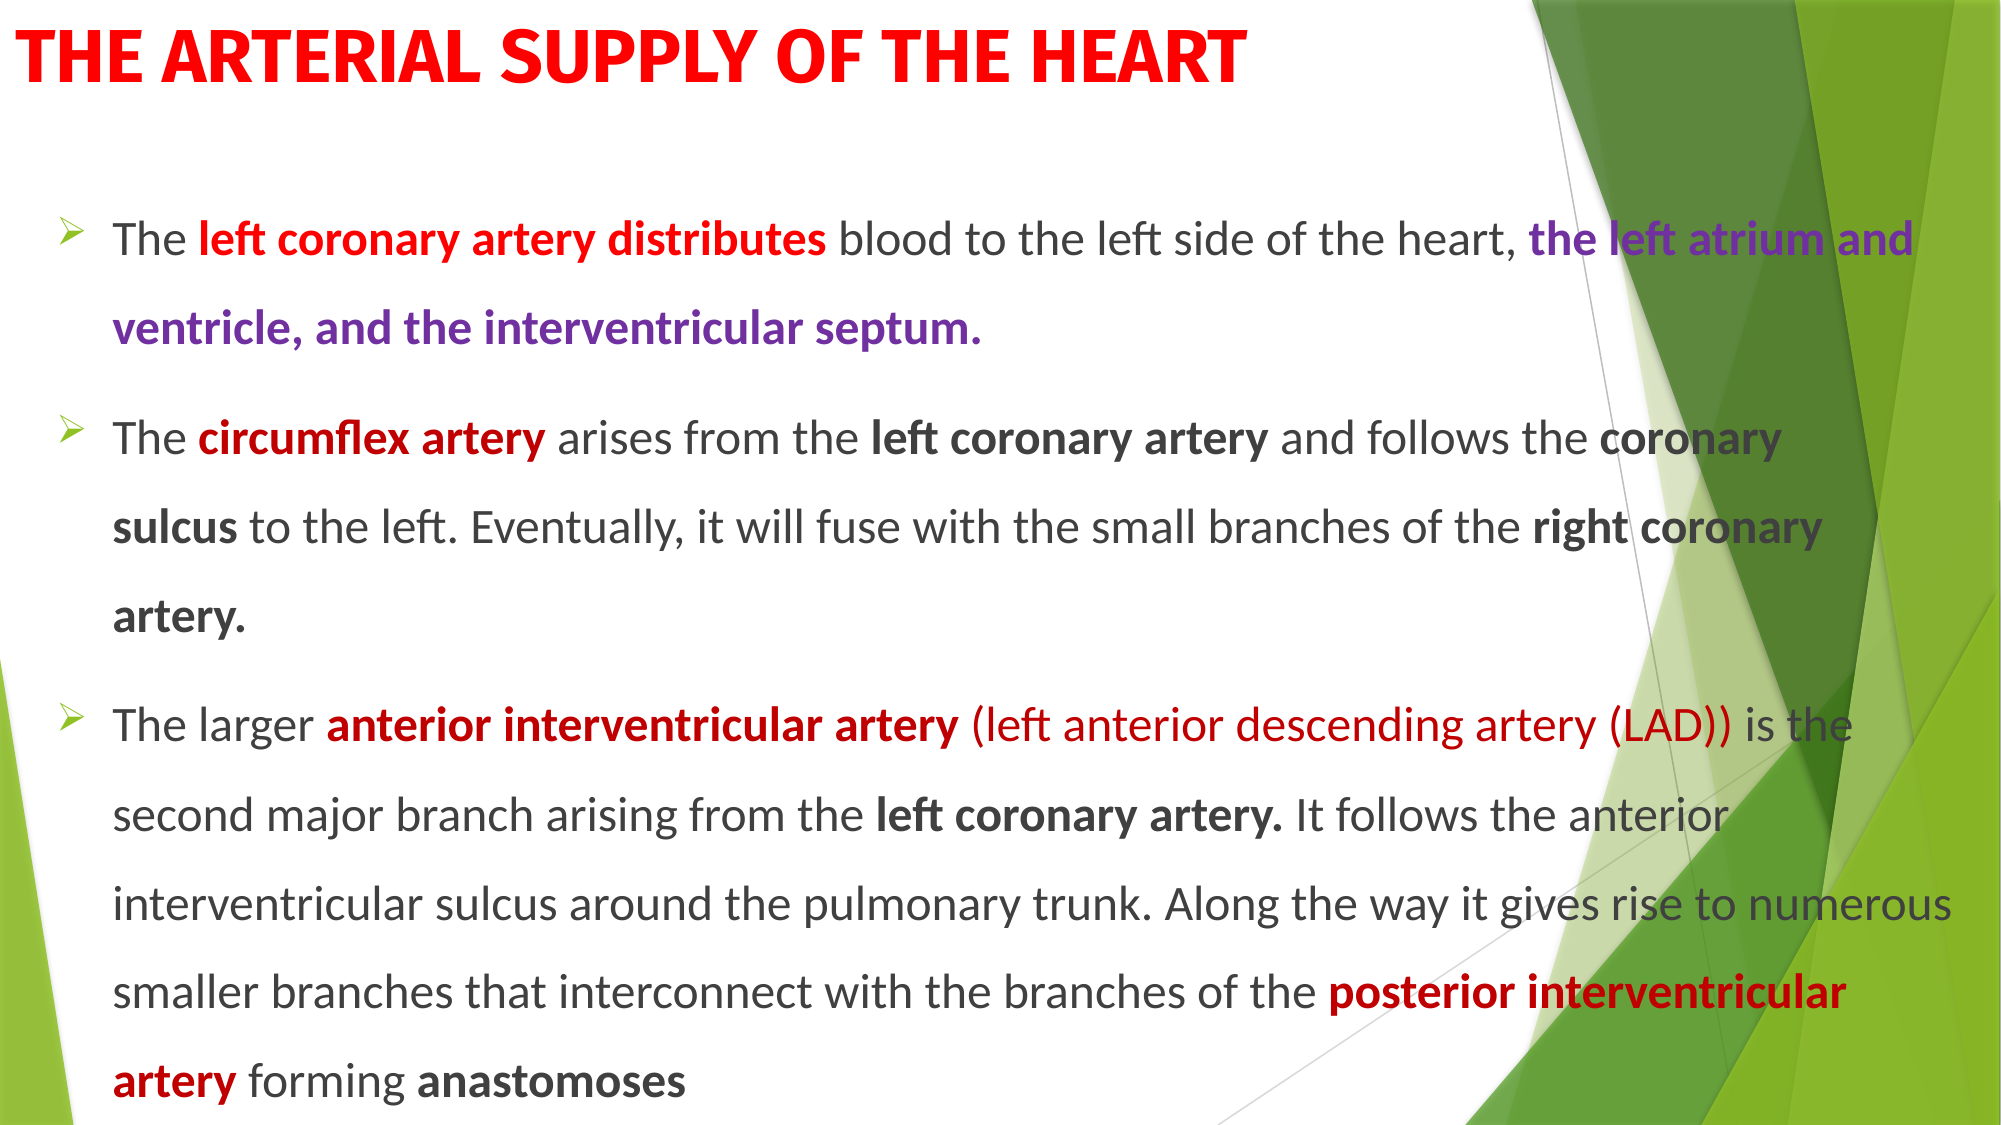

# THE ARTERIAL SUPPLY OF THE HEART
The left coronary artery distributes blood to the left side of the heart, the left atrium and ventricle, and the interventricular septum.
The circumflex artery arises from the left coronary artery and follows the coronary sulcus to the left. Eventually, it will fuse with the small branches of the right coronary artery.
The larger anterior interventricular artery (left anterior descending artery (LAD)) is the second major branch arising from the left coronary artery. It follows the anterior interventricular sulcus around the pulmonary trunk. Along the way it gives rise to numerous smaller branches that interconnect with the branches of the posterior interventricular artery forming anastomoses